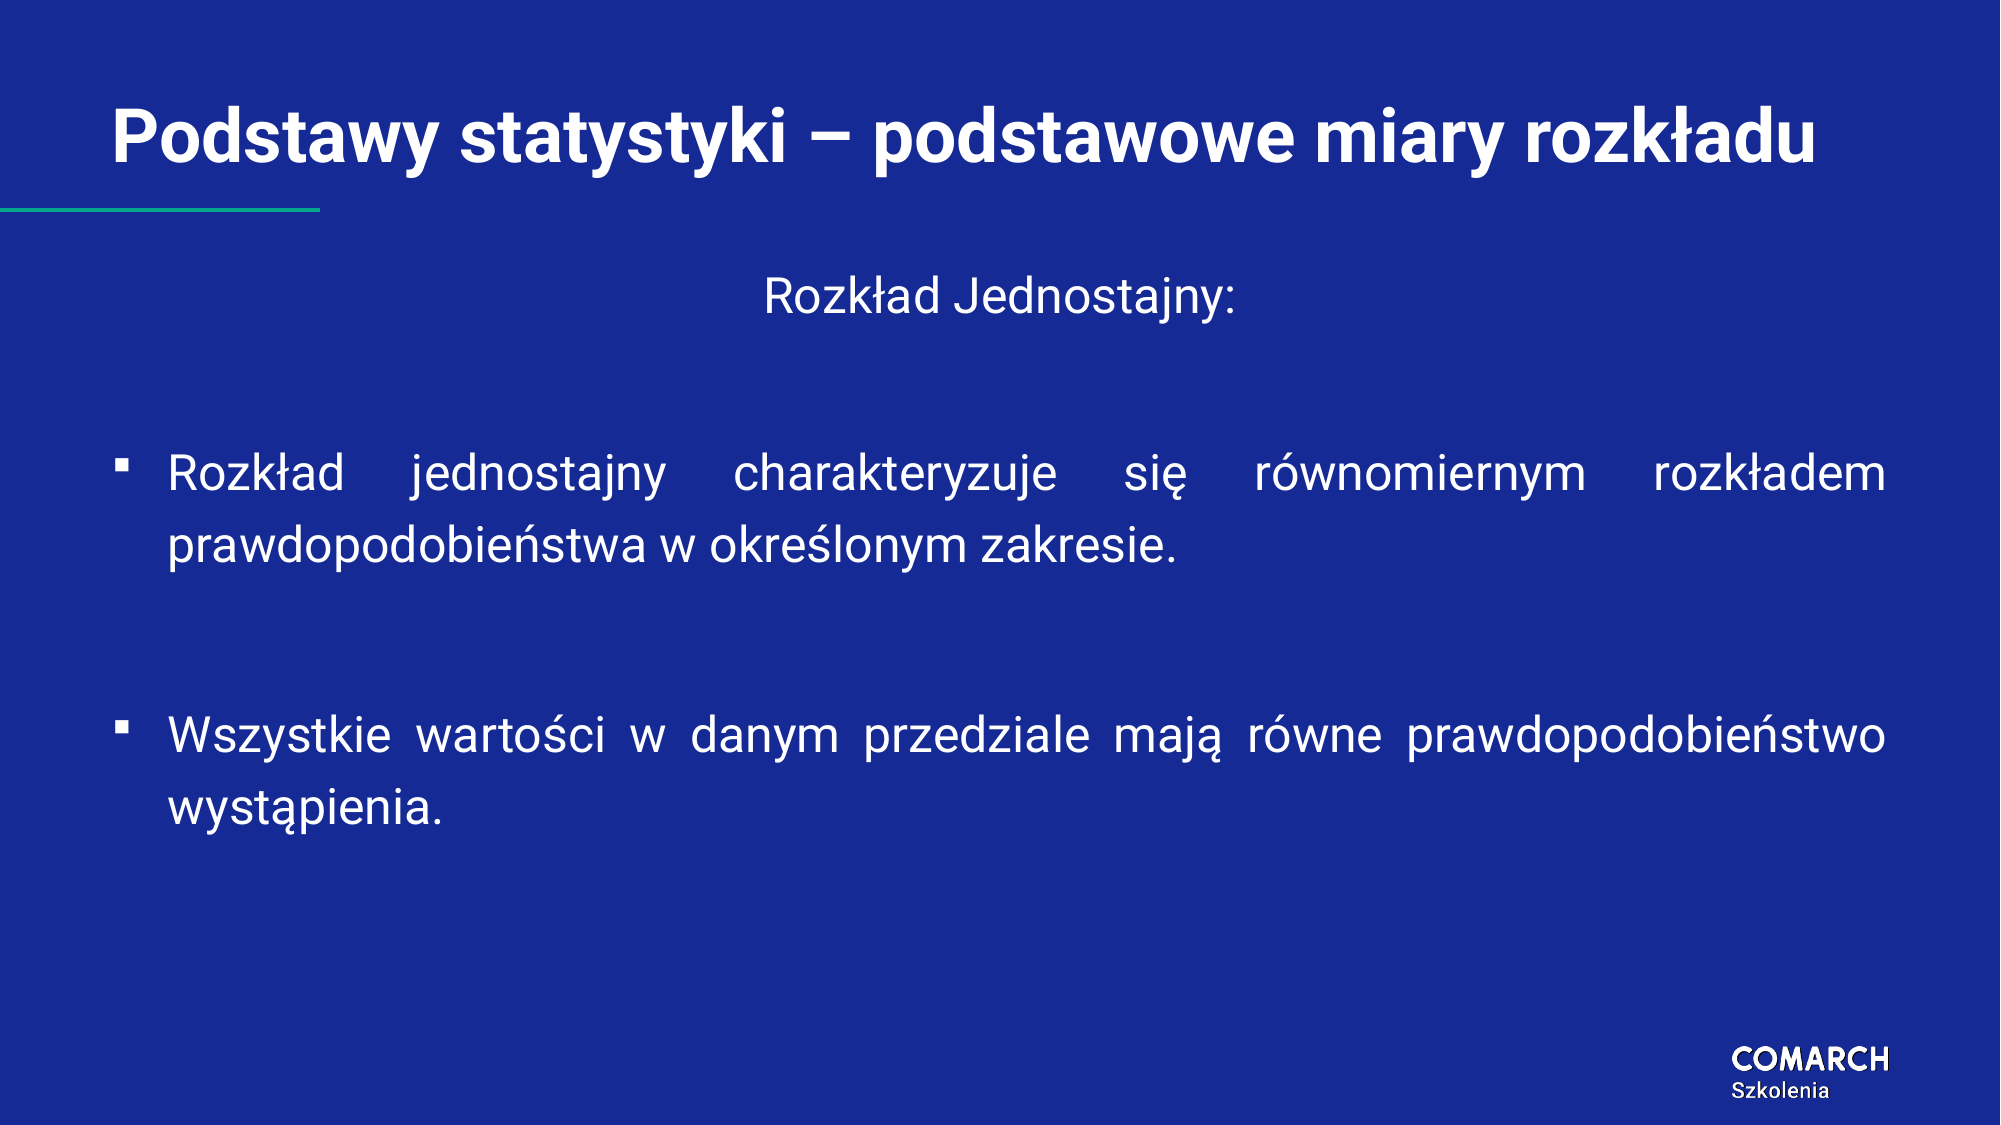

# Podstawy statystyki – podstawowe miary rozkładu
Rozkład Jednostajny:

Rozkład jednostajny charakteryzuje się równomiernym rozkładem prawdopodobieństwa w określonym zakresie.

Wszystkie wartości w danym przedziale mają równe prawdopodobieństwo wystąpienia.